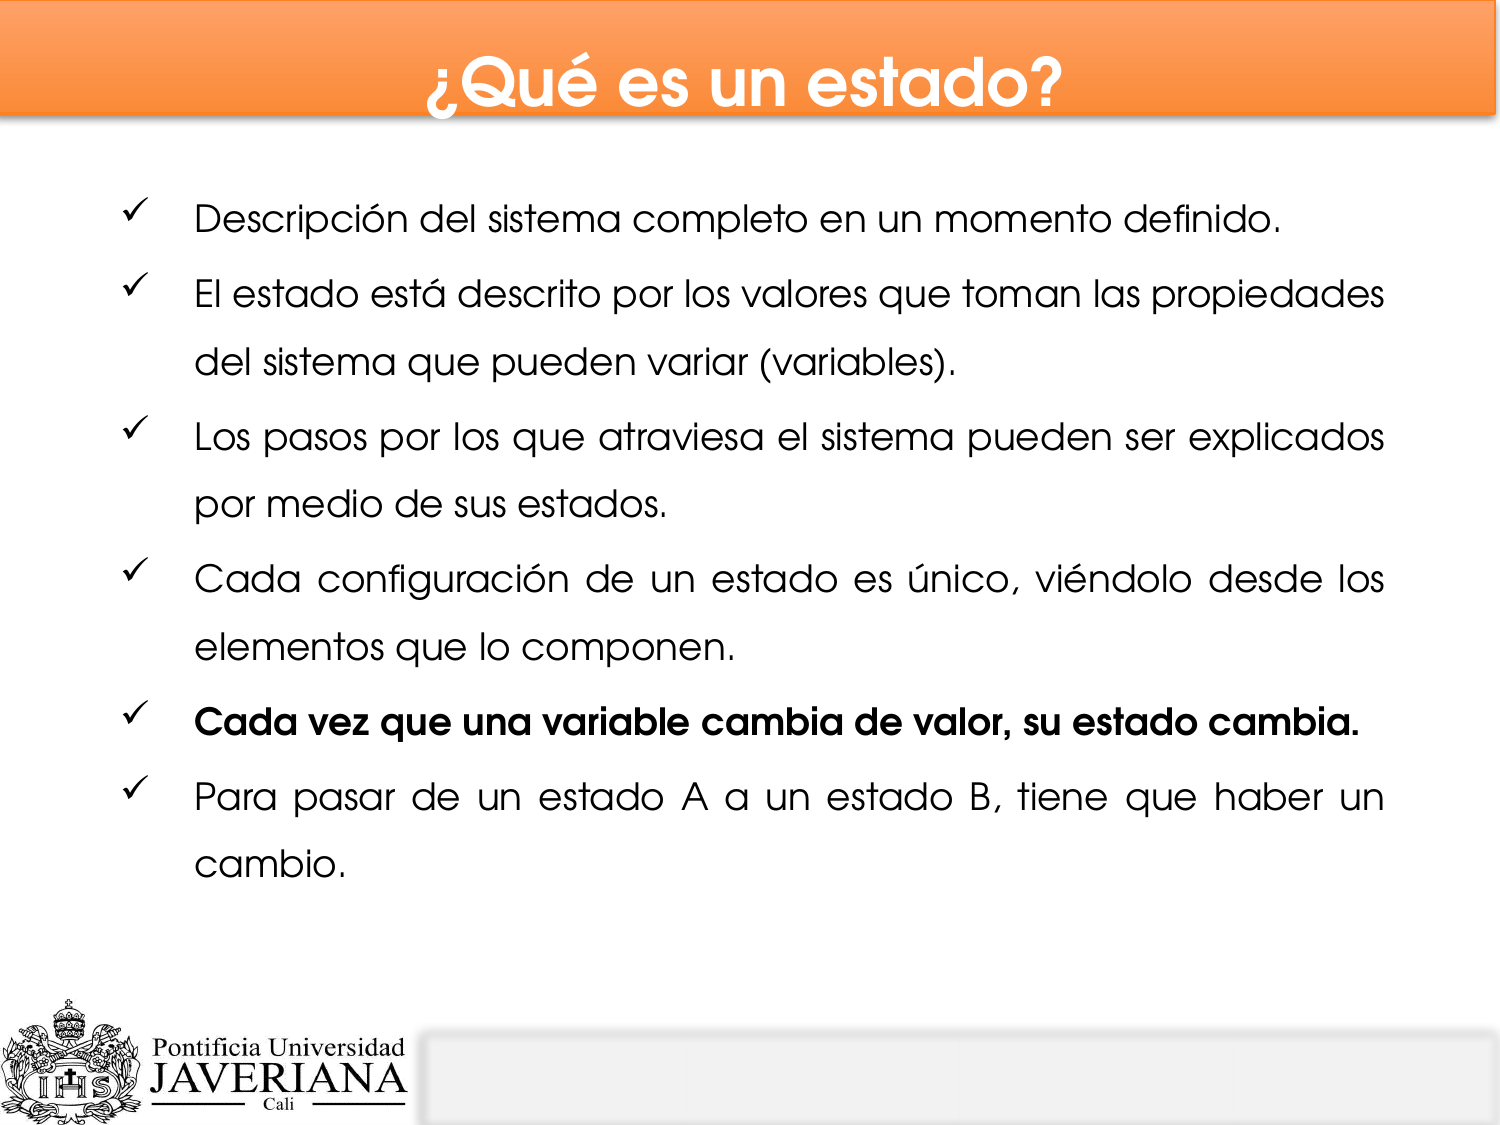

¿Qué es un estado?

Descripción del sistema completo en un momento definido.
El estado está descrito por los valores que toman las propiedades del sistema que pueden variar (variables).
Los pasos por los que atraviesa el sistema pueden ser explicados por medio de sus estados.
Cada configuración de un estado es único, viéndolo desde los elementos que lo componen.
Cada vez que una variable cambia de valor, su estado cambia.
Para pasar de un estado A a un estado B, tiene que haber un cambio.